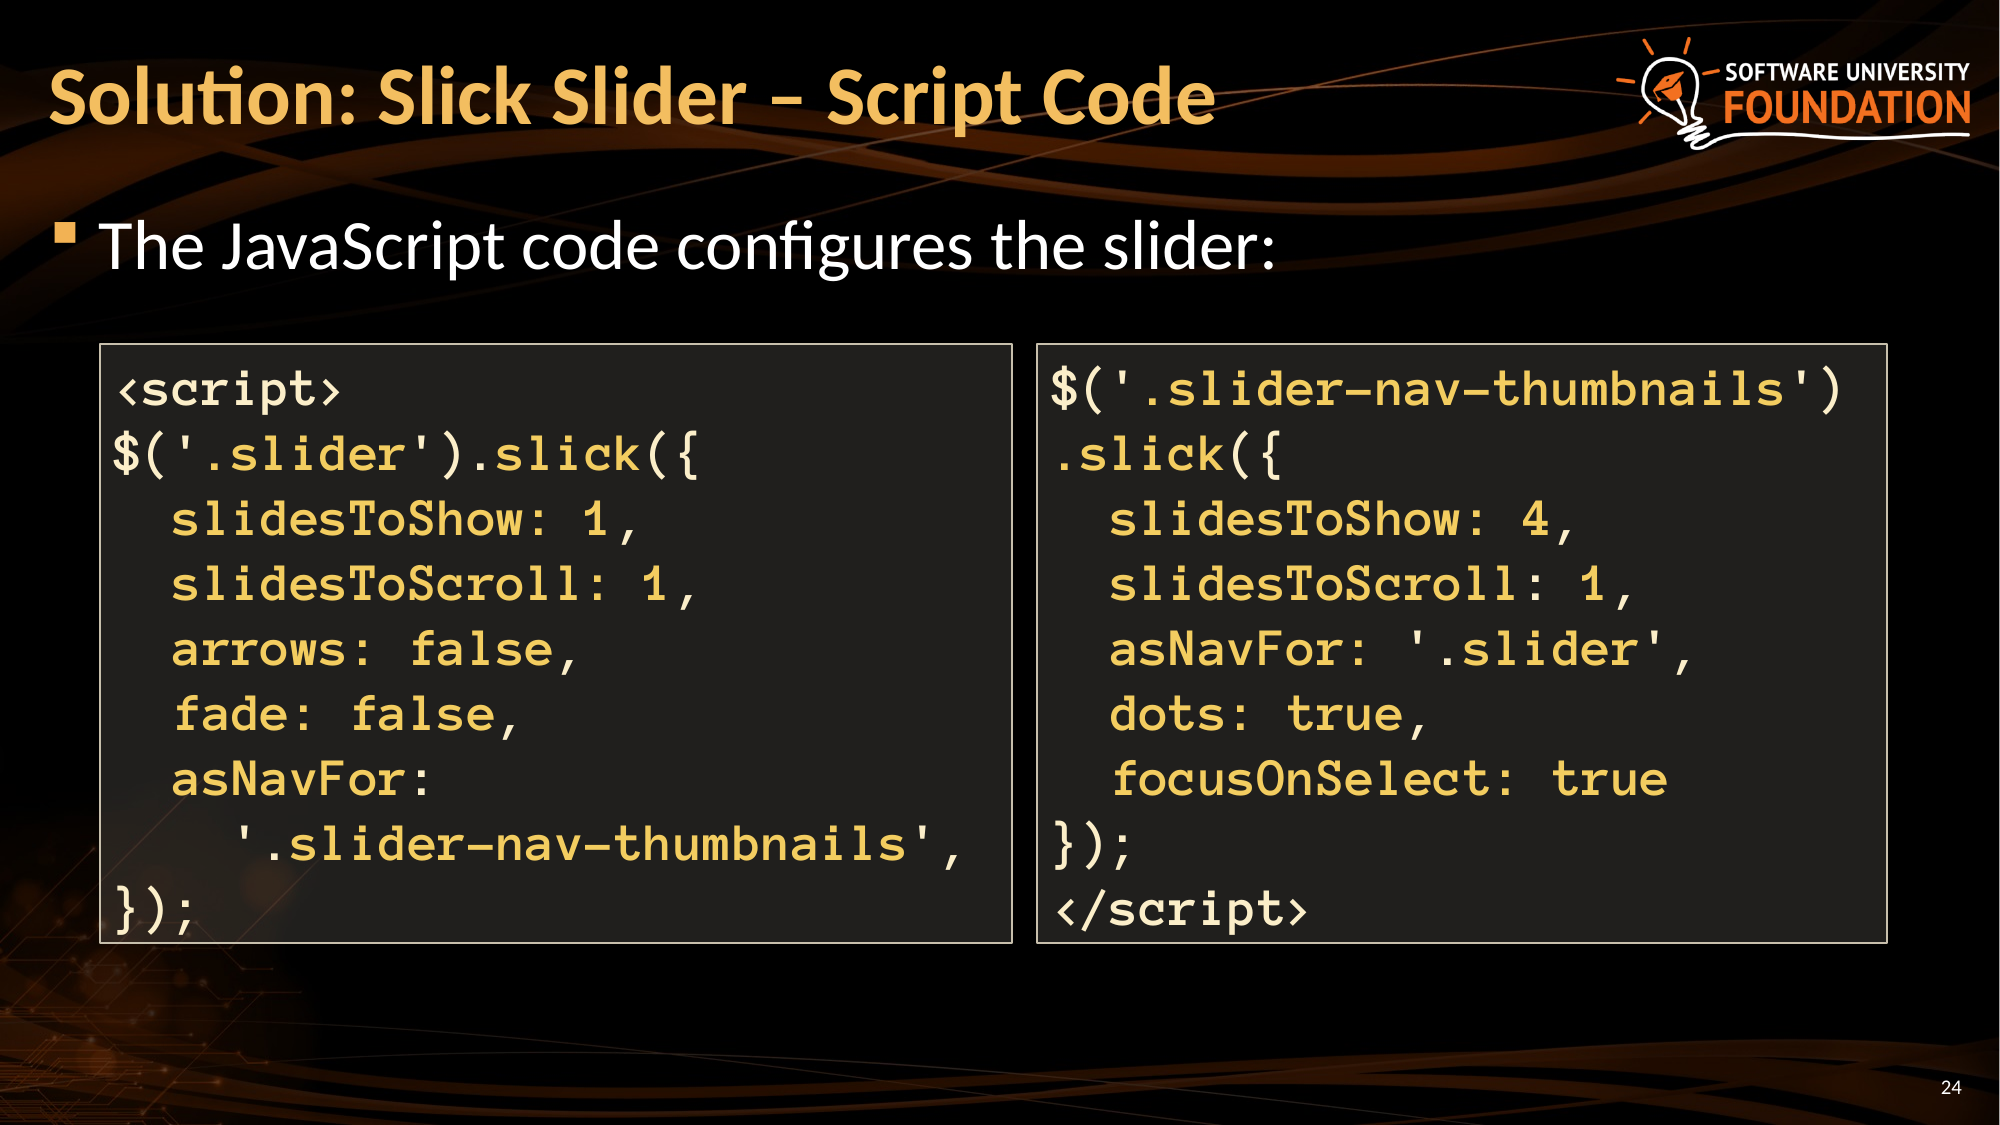

# Solution: Slick Slider – Script Code
The JavaScript code configures the slider:
$('.slider-nav-thumbnails')
.slick({
  slidesToShow: 4,
  slidesToScroll: 1,
  asNavFor: '.slider',
  dots: true,
  focusOnSelect: true
});
</script>
<script>
$('.slider').slick({
  slidesToShow: 1,
  slidesToScroll: 1,
  arrows: false,
  fade: false,
  asNavFor:
    '.slider-nav-thumbnails',
});
24